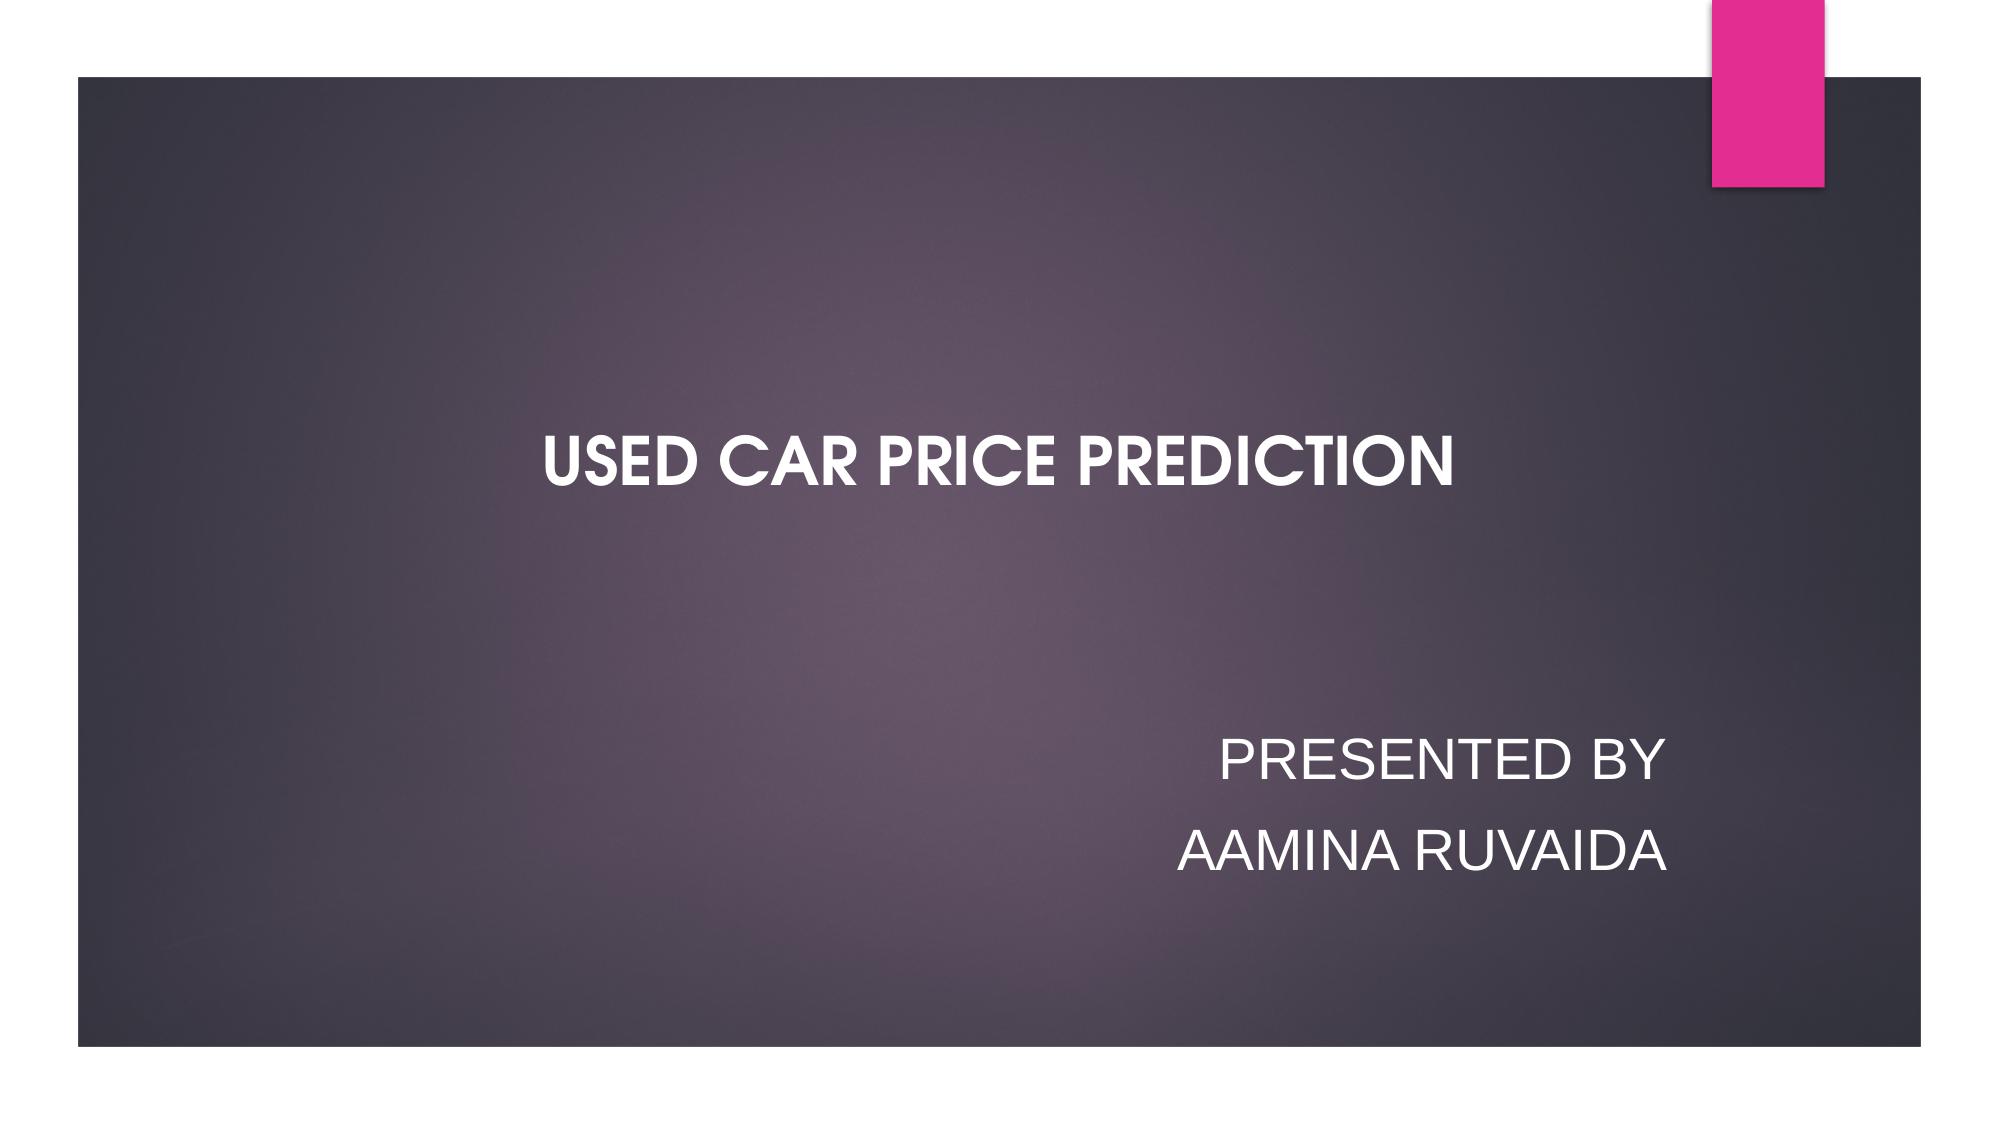

USED CAR PRICE PREDICTION
Presented By
Aamina Ruvaida